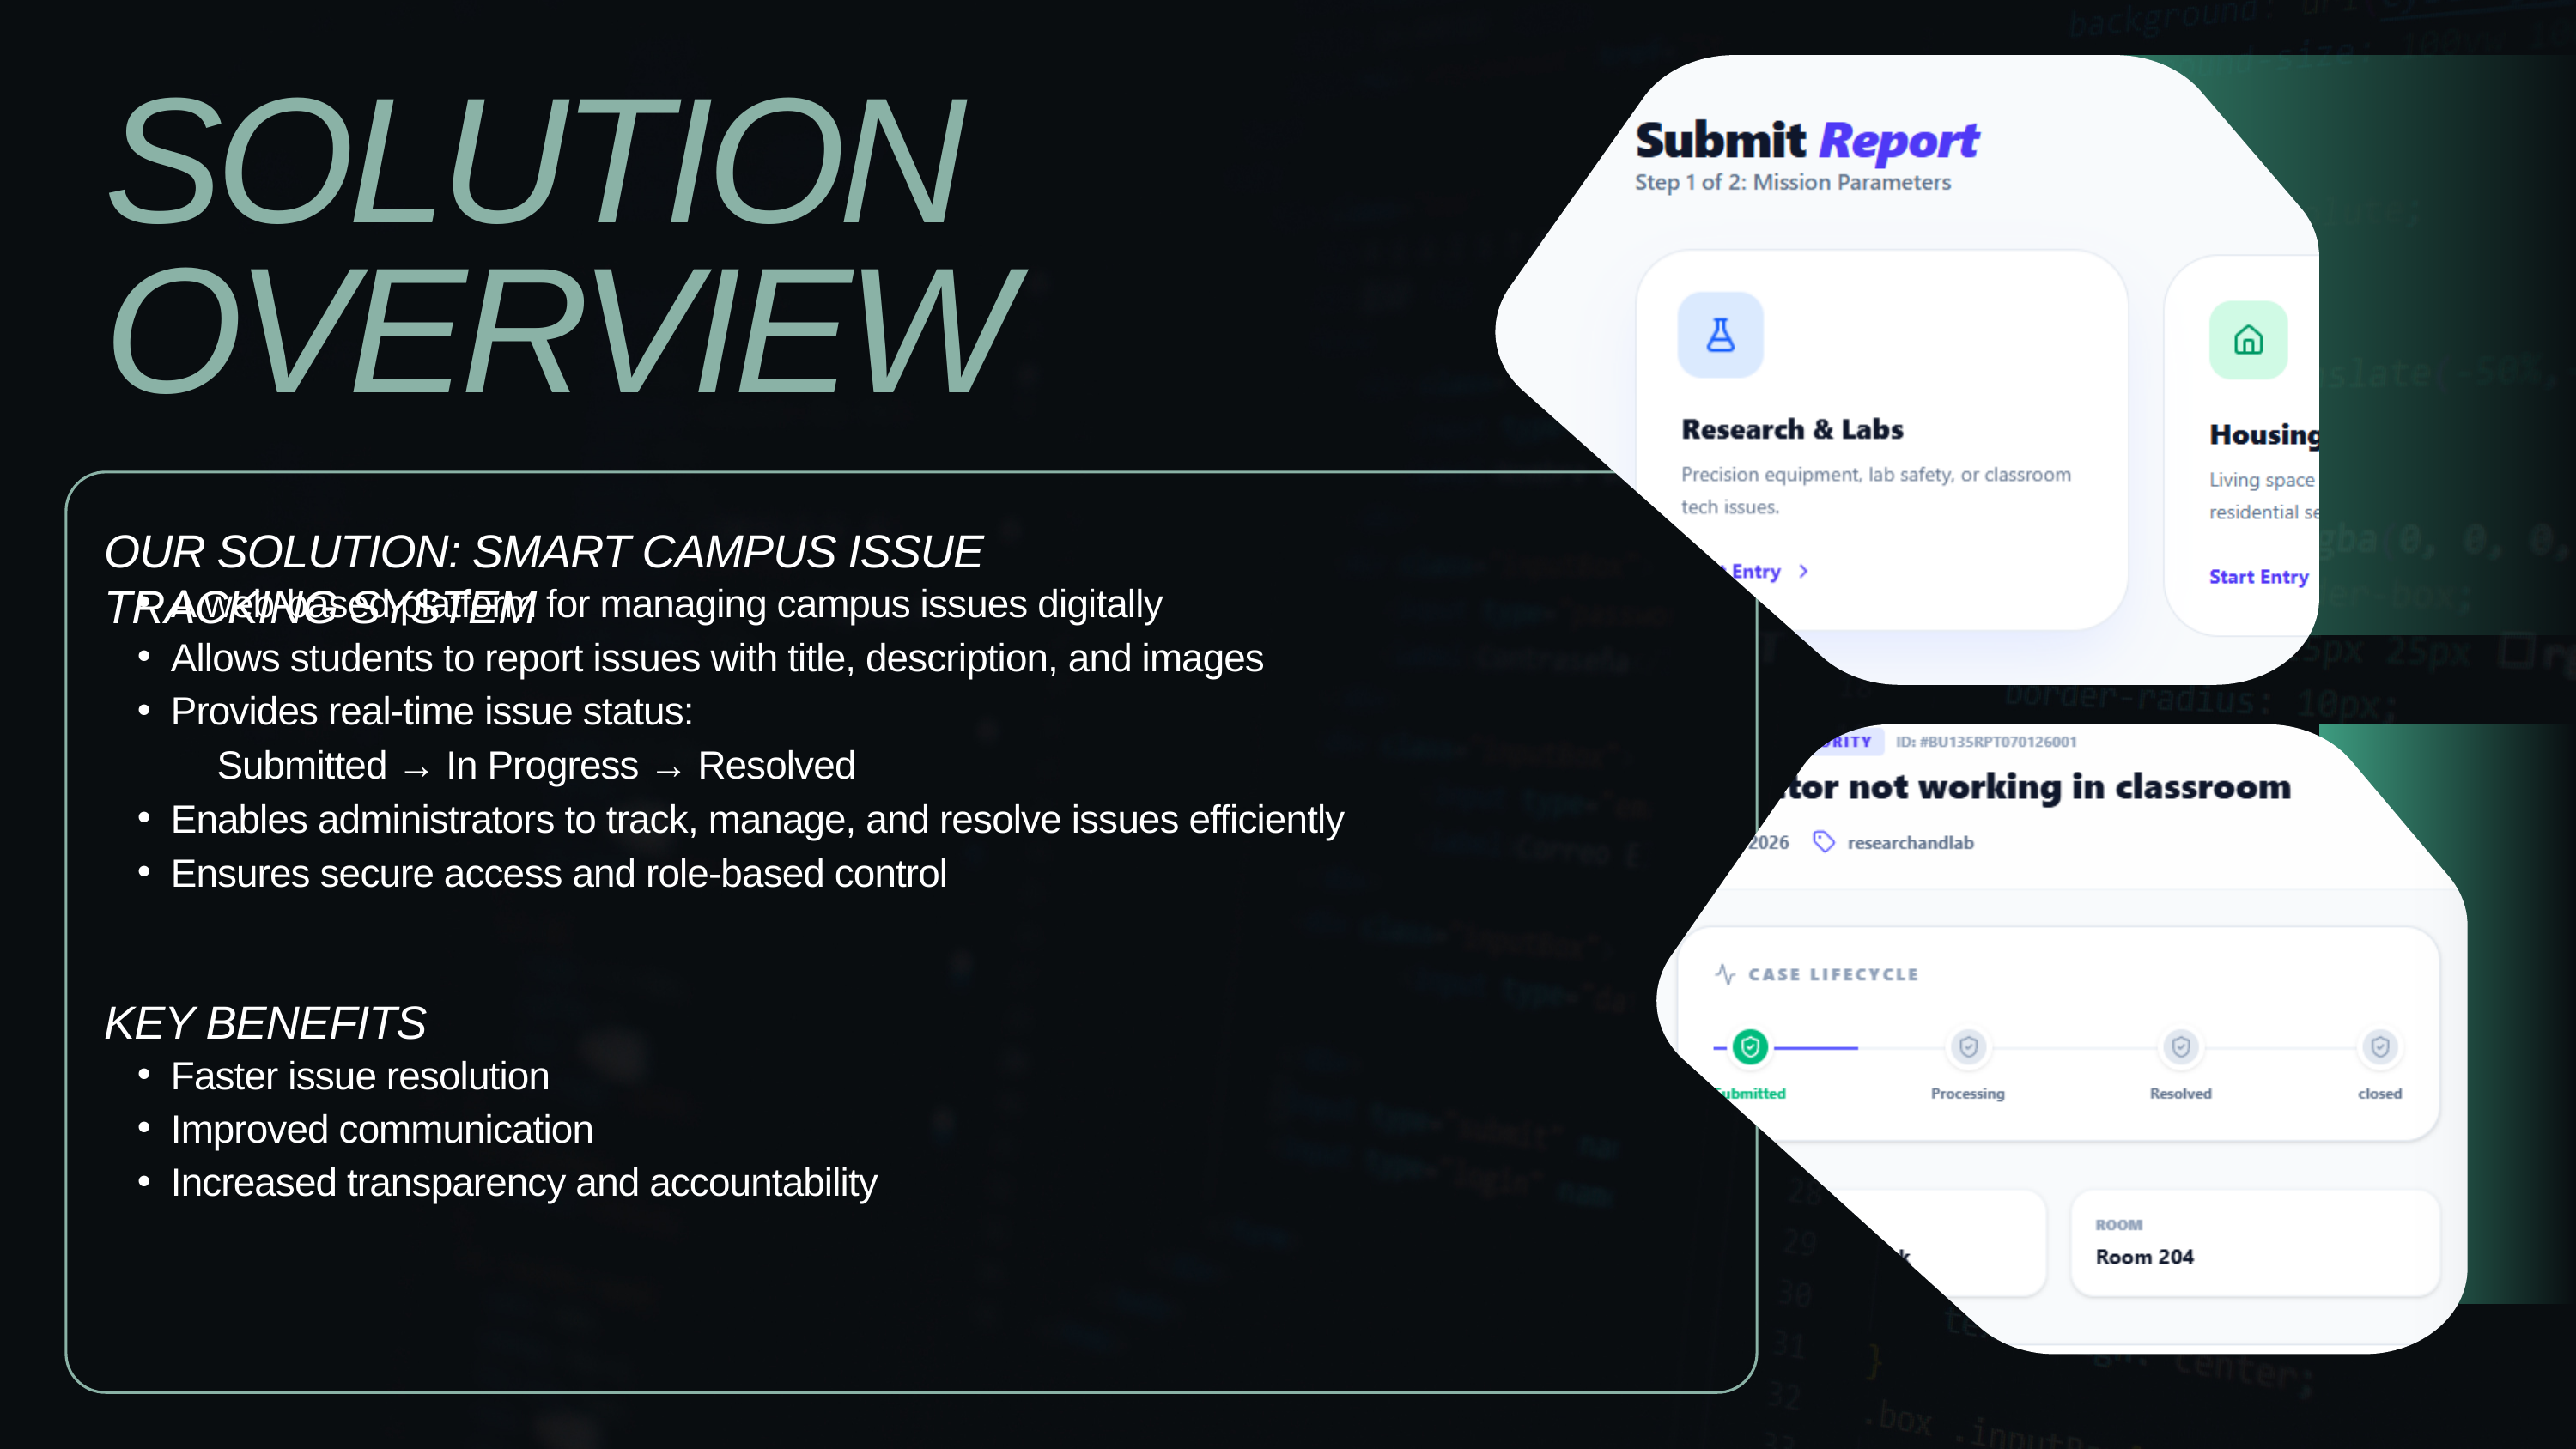

SOLUTION
OVERVIEW

OUR SOLUTION: SMART CAMPUS ISSUE TRACKING SYSTEM
A web-based platform for managing campus issues digitally
Allows students to report issues with title, description, and images
Provides real-time issue status:
           Submitted → In Progress → Resolved
Enables administrators to track, manage, and resolve issues efficiently
Ensures secure access and role-based control

KEY BENEFITS
Faster issue resolution
Improved communication
Increased transparency and accountability